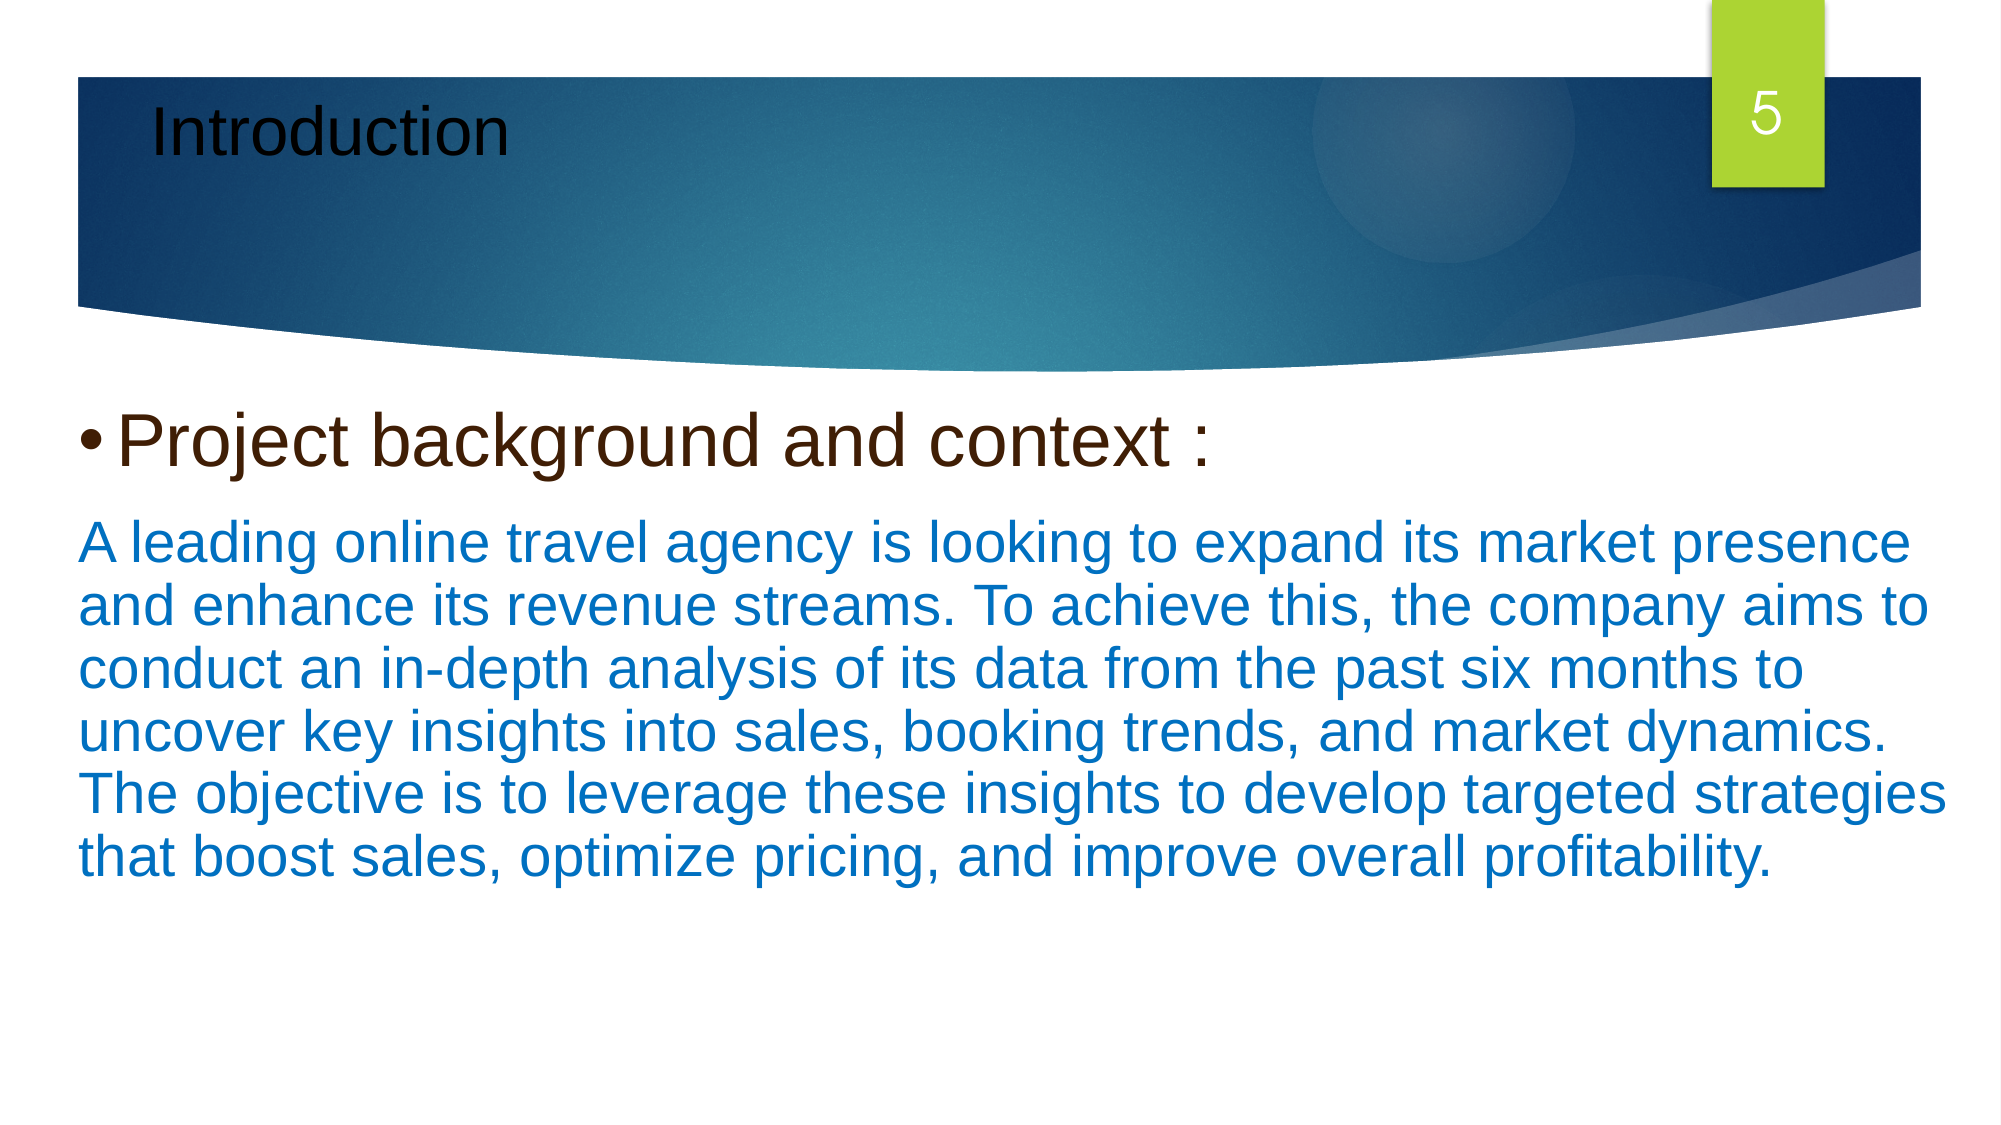

5
Introduction
Project background and context :
A leading online travel agency is looking to expand its market presence and enhance its revenue streams. To achieve this, the company aims to conduct an in-depth analysis of its data from the past six months to uncover key insights into sales, booking trends, and market dynamics. The objective is to leverage these insights to develop targeted strategies that boost sales, optimize pricing, and improve overall profitability.